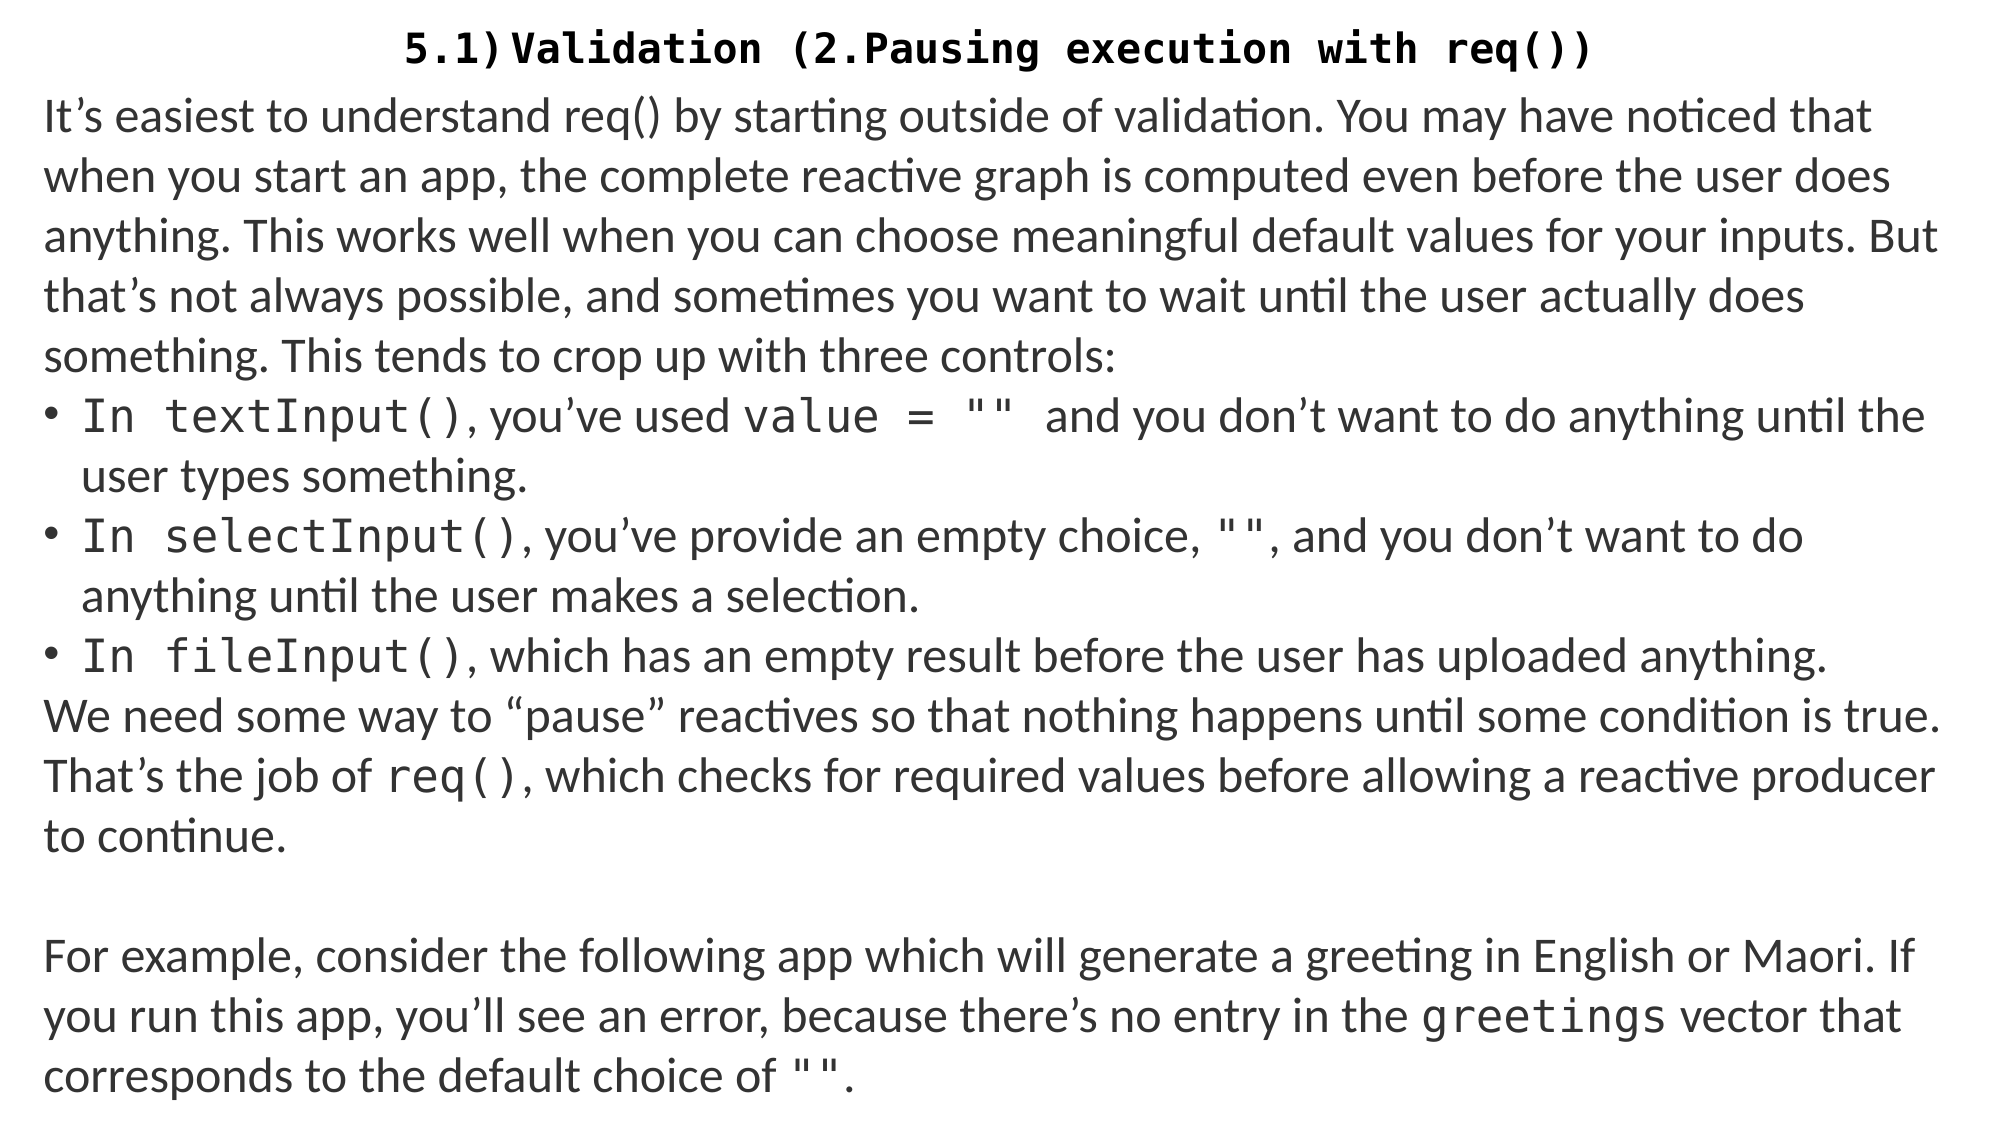

# 5.1) Validation (2.Pausing execution with req())
It’s easiest to understand req() by starting outside of validation. You may have noticed that when you start an app, the complete reactive graph is computed even before the user does anything. This works well when you can choose meaningful default values for your inputs. But that’s not always possible, and sometimes you want to wait until the user actually does something. This tends to crop up with three controls:
In textInput(), you’ve used value = "" and you don’t want to do anything until the user types something.
In selectInput(), you’ve provide an empty choice, "", and you don’t want to do anything until the user makes a selection.
In fileInput(), which has an empty result before the user has uploaded anything.
We need some way to “pause” reactives so that nothing happens until some condition is true. That’s the job of req(), which checks for required values before allowing a reactive producer to continue.

For example, consider the following app which will generate a greeting in English or Maori. If you run this app, you’ll see an error, because there’s no entry in the greetings vector that corresponds to the default choice of "".